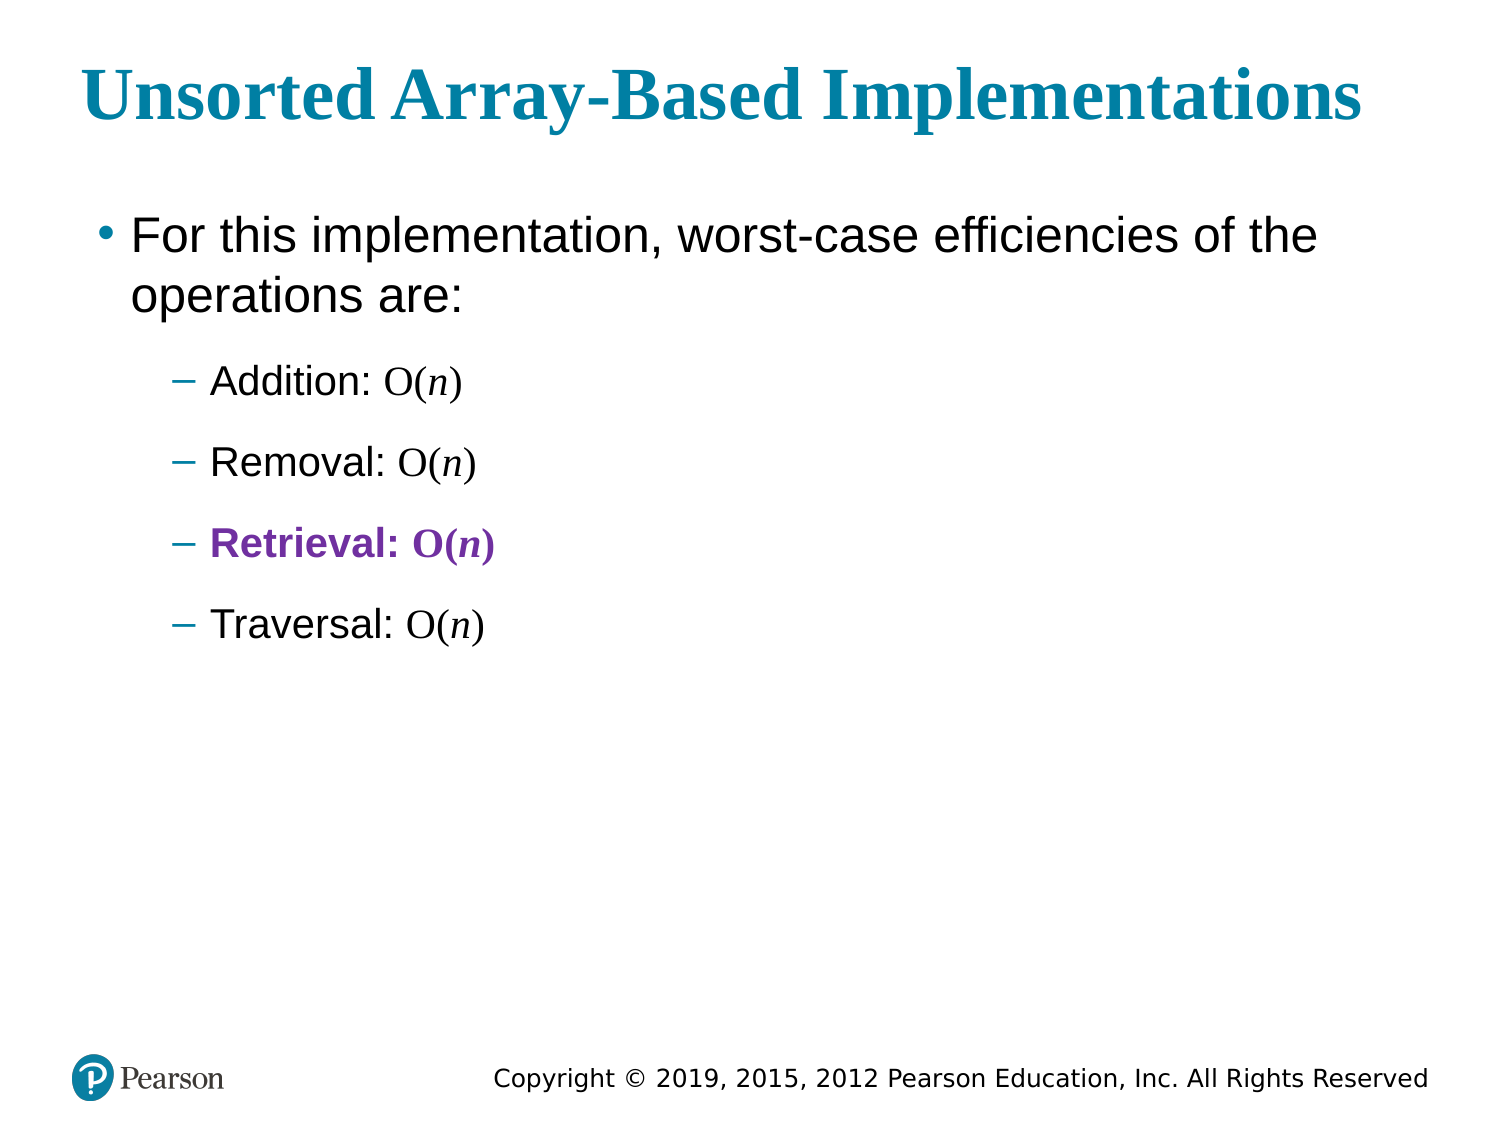

# Unsorted Array-Based Implementations
For this implementation, worst-case efficiencies of the operations are:
Addition: O(n)
Removal: O(n)
Retrieval: O(n)
Traversal: O(n)